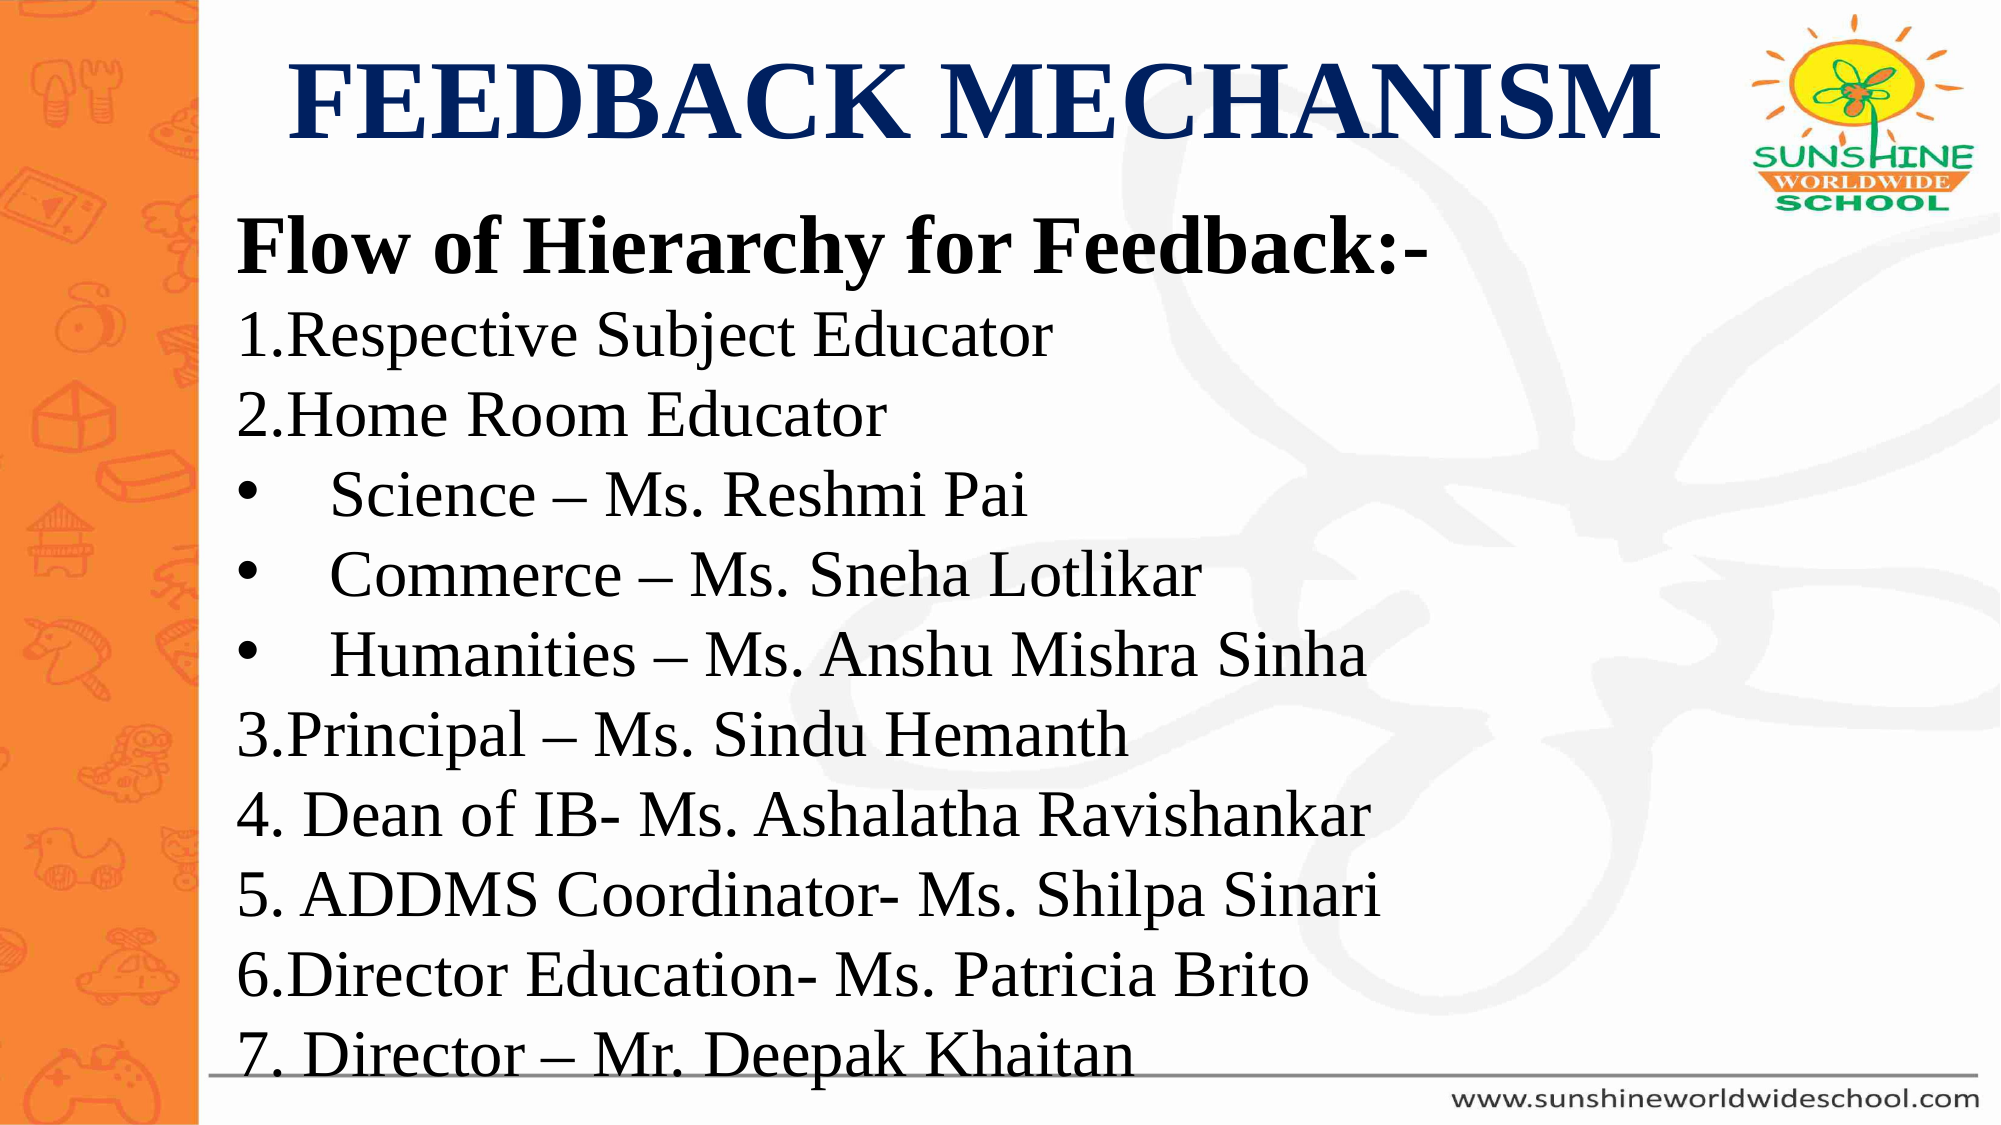

FEEDBACK MECHANISM
Flow of Hierarchy for Feedback:-
Respective Subject Educator​
Home Room Educator​
Science – Ms. Reshmi Pai
Commerce – Ms. Sneha Lotlikar
Humanities – Ms. Anshu Mishra Sinha
3.Principal – Ms. Sindu Hemanth​
4. Dean of IB- Ms. Ashalatha Ravishankar
5. ADDMS Coordinator- Ms. Shilpa Sinari
6.Director Education- Ms. Patricia Brito​
7. Director – Mr. Deepak Khaitan